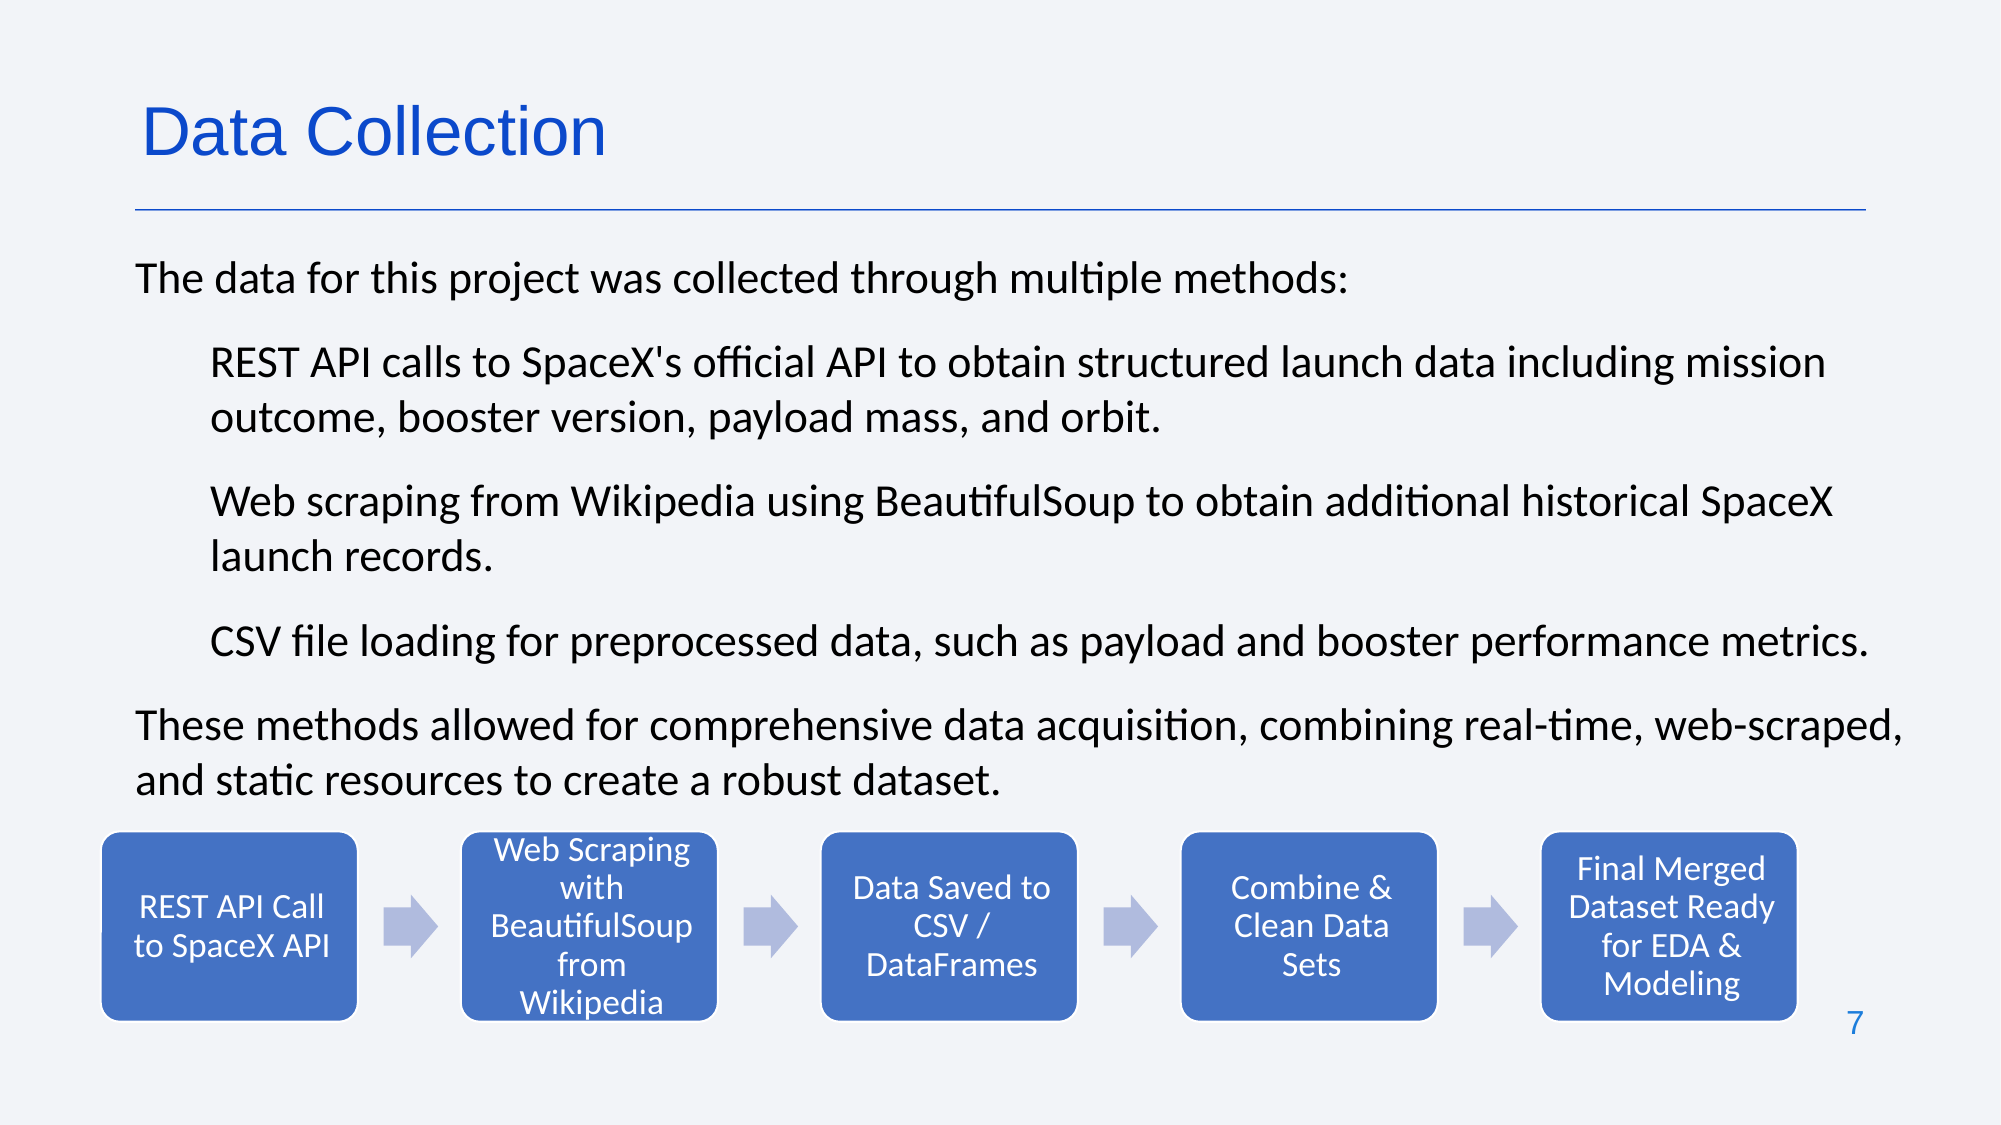

Data Collection
The data for this project was collected through multiple methods:
REST API calls to SpaceX's official API to obtain structured launch data including mission outcome, booster version, payload mass, and orbit.
Web scraping from Wikipedia using BeautifulSoup to obtain additional historical SpaceX launch records.
CSV file loading for preprocessed data, such as payload and booster performance metrics.
These methods allowed for comprehensive data acquisition, combining real-time, web-scraped, and static resources to create a robust dataset.
REST API Call to SpaceX API

Web Scraping with BeautifulSoup from Wikipedia

Data Saved to CSV / DataFrames

Combine & Clean Data Sets

Final Merged Dataset Ready for EDA & Modeling
7